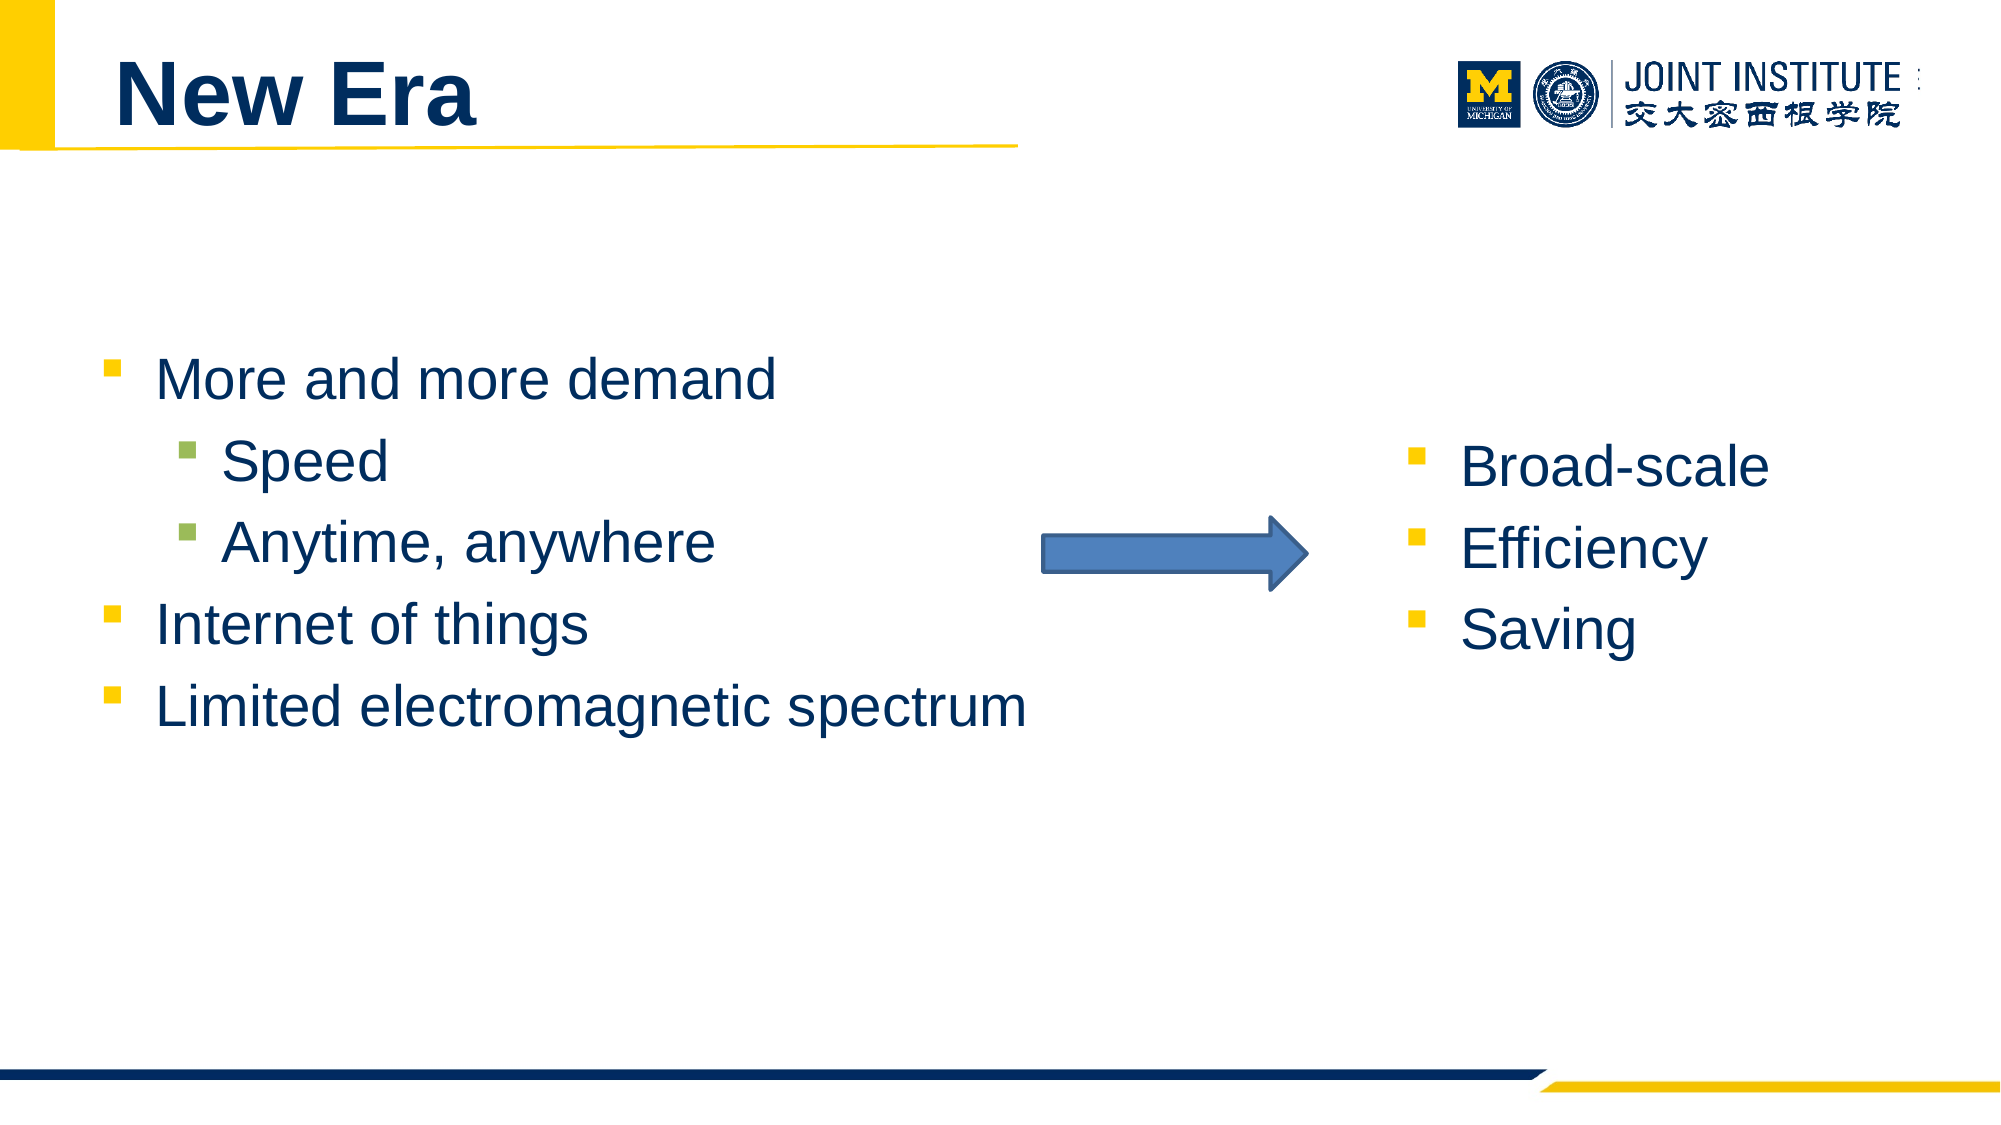

# New Era
More and more demand
Speed
Anytime, anywhere
Internet of things
Limited electromagnetic spectrum

Broad-scale
Efficiency
Saving